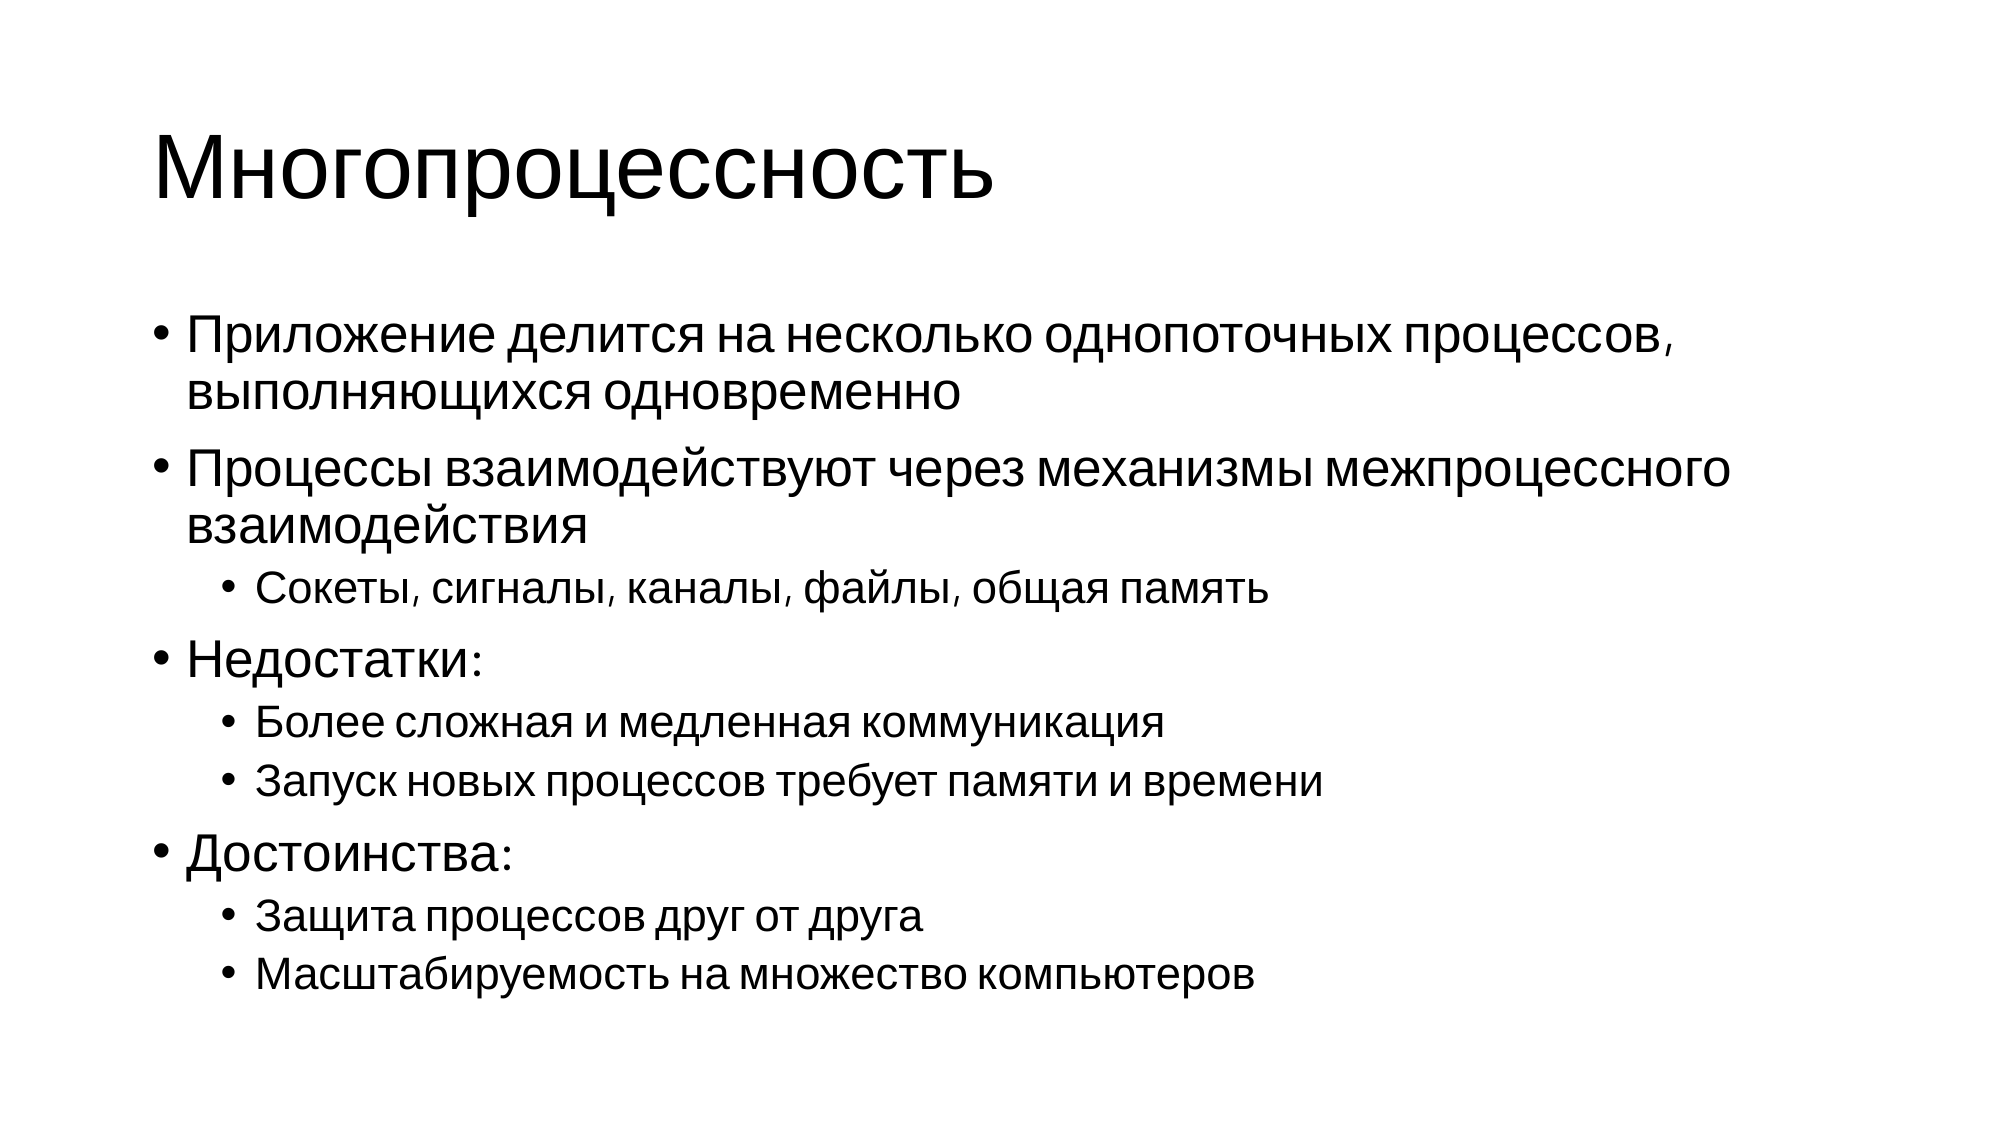

# Многопроцессность
Приложение делится на несколько однопоточных процессов, выполняющихся одновременно
Процессы взаимодействуют через механизмы межпроцессного взаимодействия
Сокеты, сигналы, каналы, файлы, общая память
Недостатки:
Более сложная и медленная коммуникация
Запуск новых процессов требует памяти и времени
Достоинства:
Защита процессов друг от друга
Масштабируемость на множество компьютеров